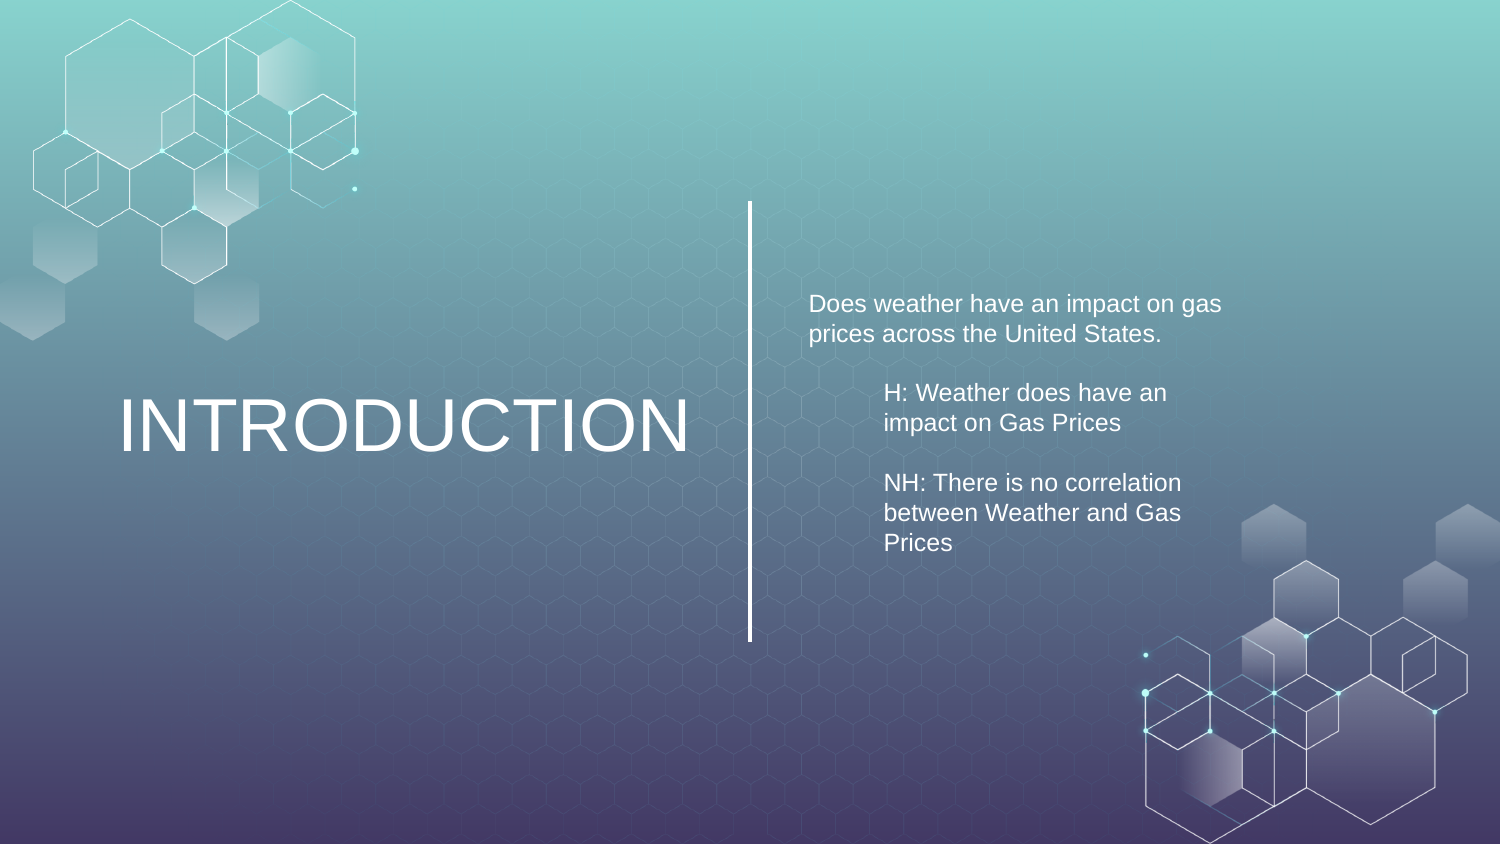

Does weather have an impact on gas prices across the United States.

H: Weather does have an impact on Gas Prices

NH: There is no correlation between Weather and Gas Prices
# INTRODUCTION